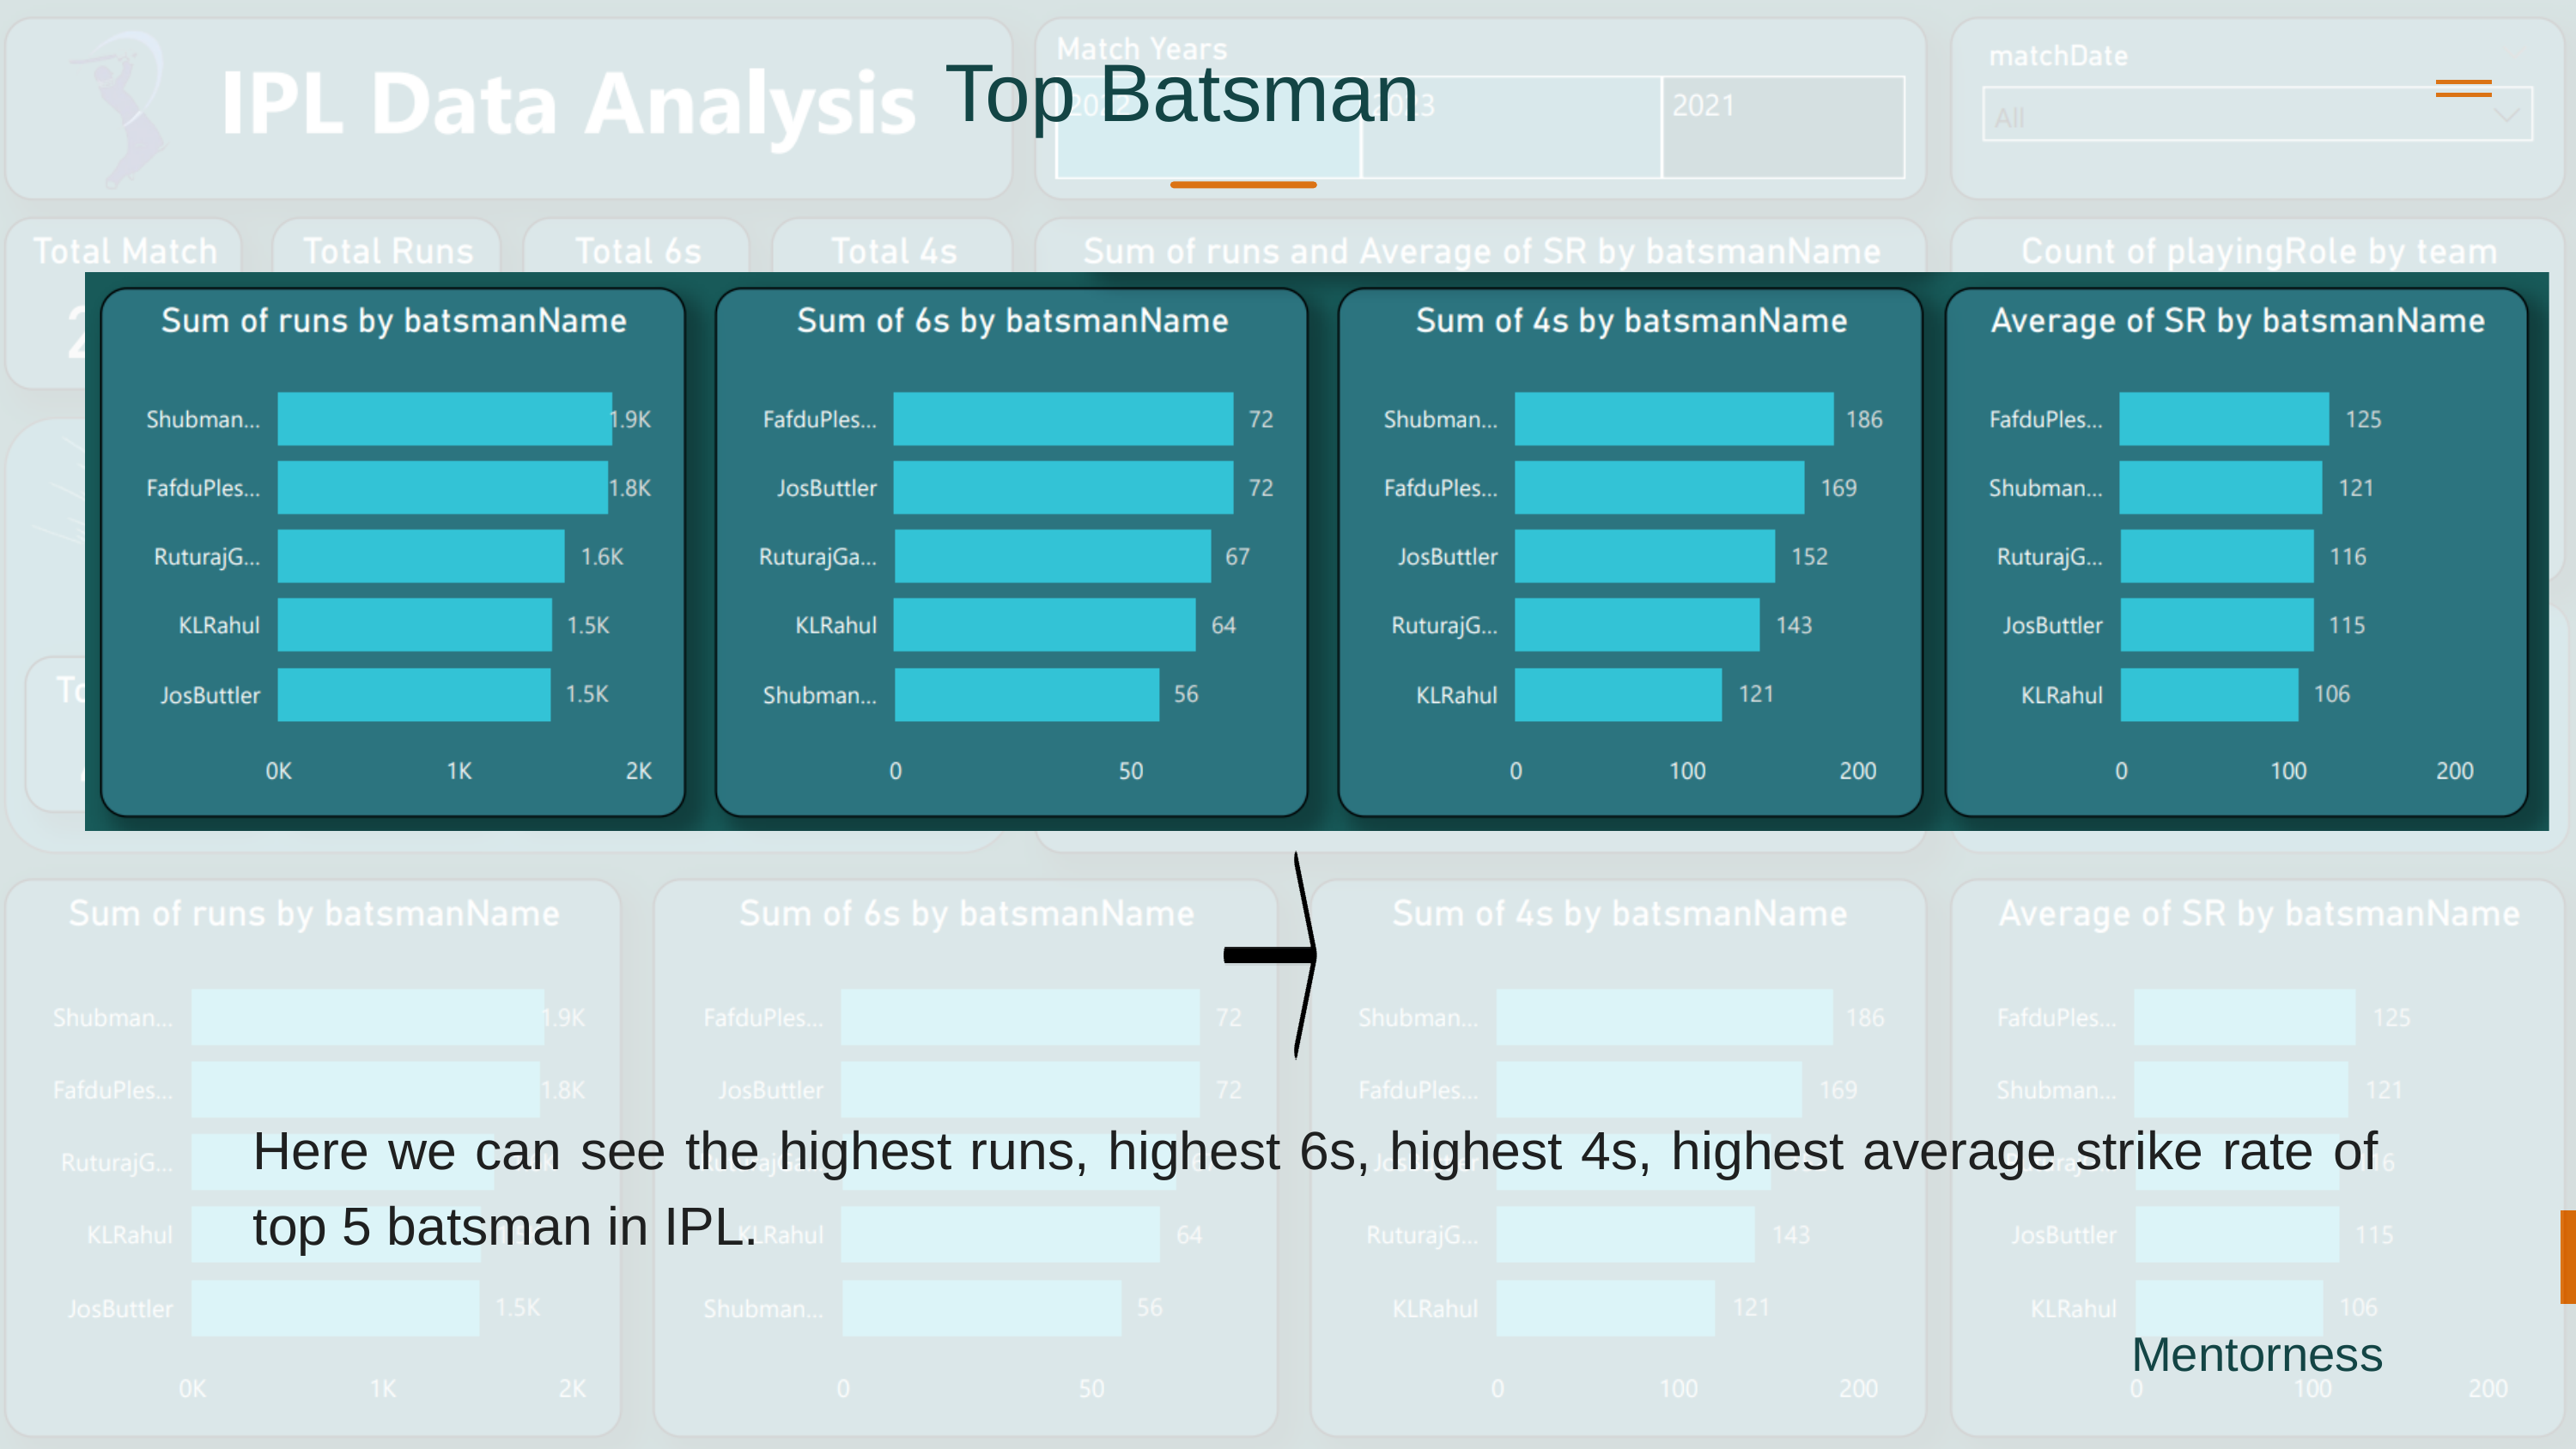

Top Batsman

Here we can see the highest runs, highest 6s, highest 4s, highest average strike rate of top 5 batsman in IPL.

Mentorness